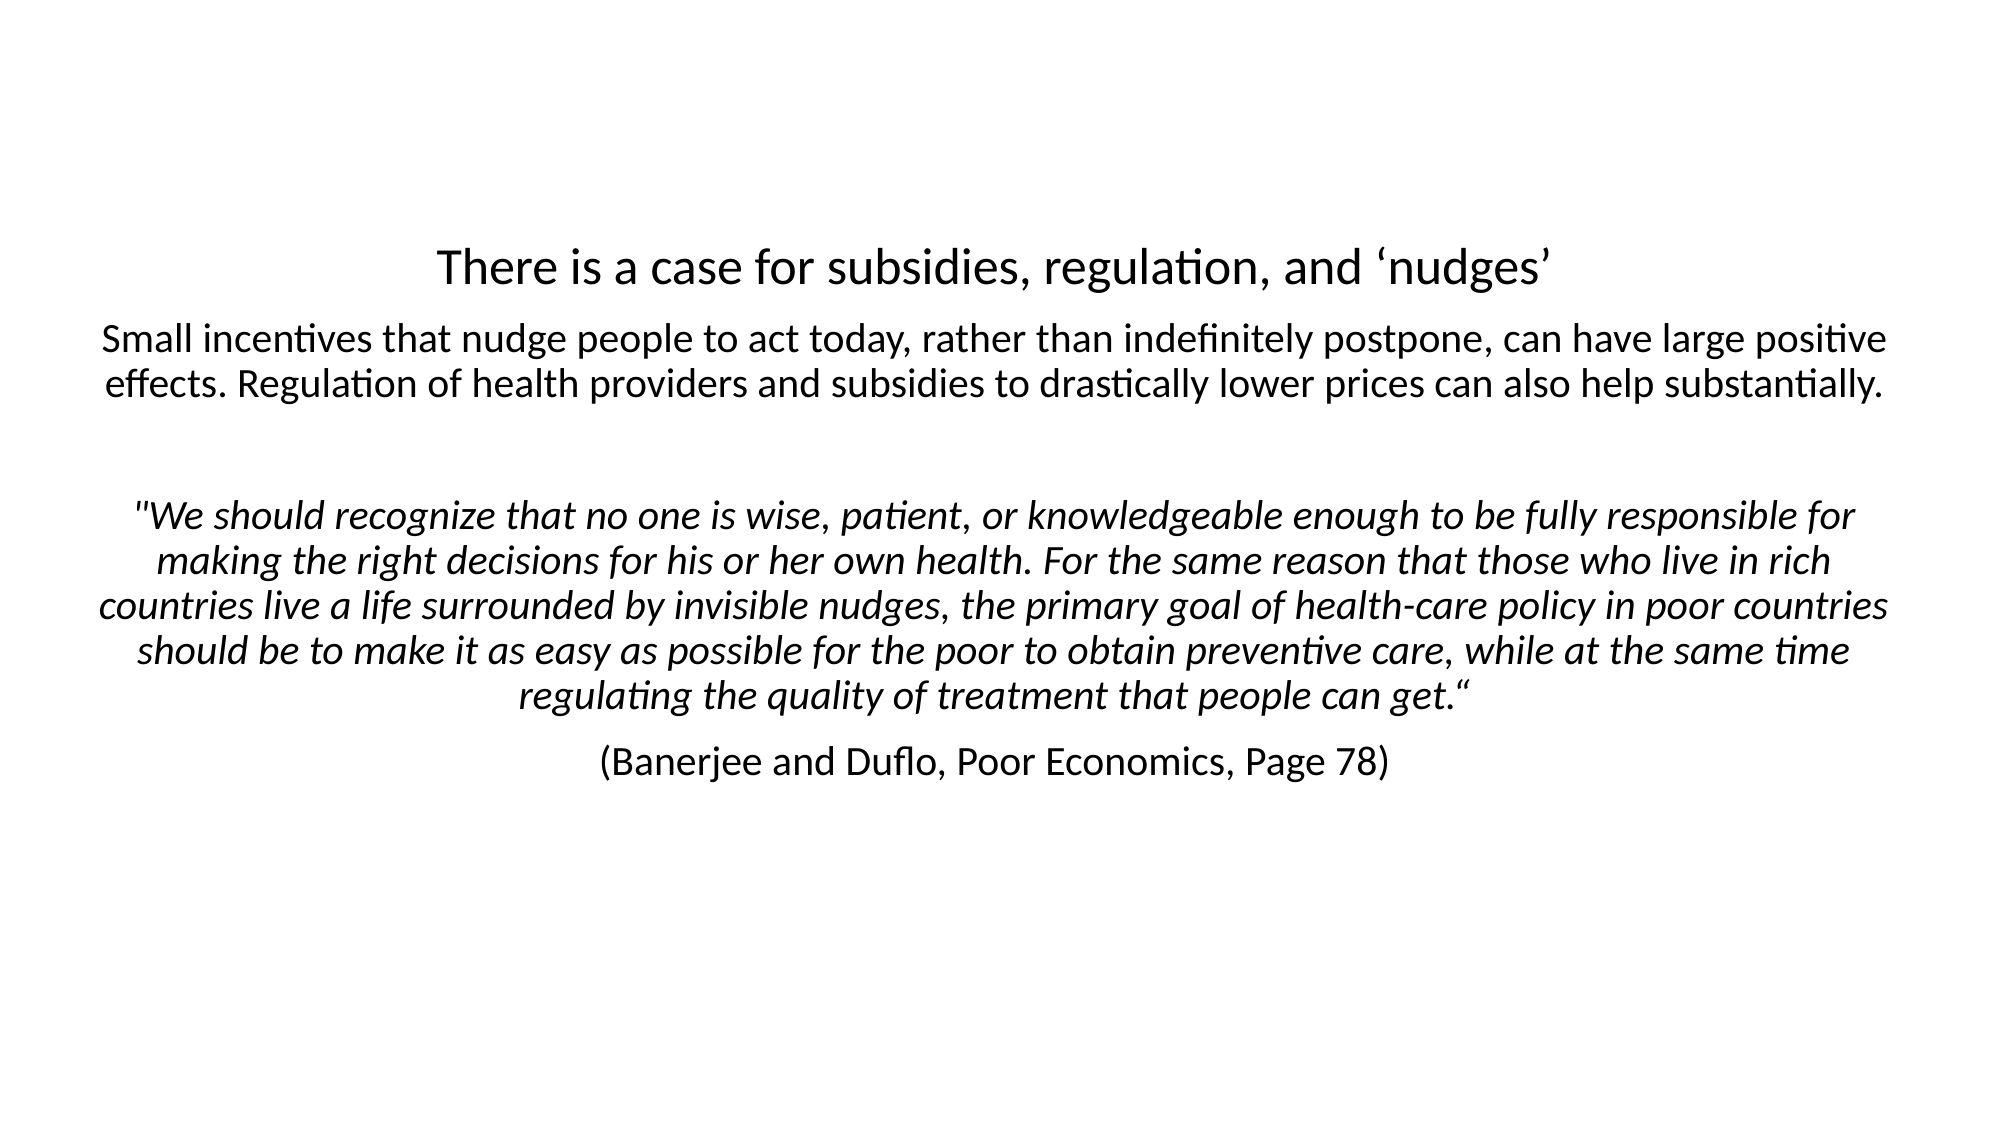

There is a case for subsidies, regulation, and ‘nudges’
Small incentives that nudge people to act today, rather than indefinitely postpone, can have large positive effects. Regulation of health providers and subsidies to drastically lower prices can also help substantially.

"We should recognize that no one is wise, patient, or knowledgeable enough to be fully responsible for making the right decisions for his or her own health. For the same reason that those who live in rich countries live a life surrounded by invisible nudges, the primary goal of health-care policy in poor countries should be to make it as easy as possible for the poor to obtain preventive care, while at the same time regulating the quality of treatment that people can get.“
(Banerjee and Duflo, Poor Economics, Page 78)